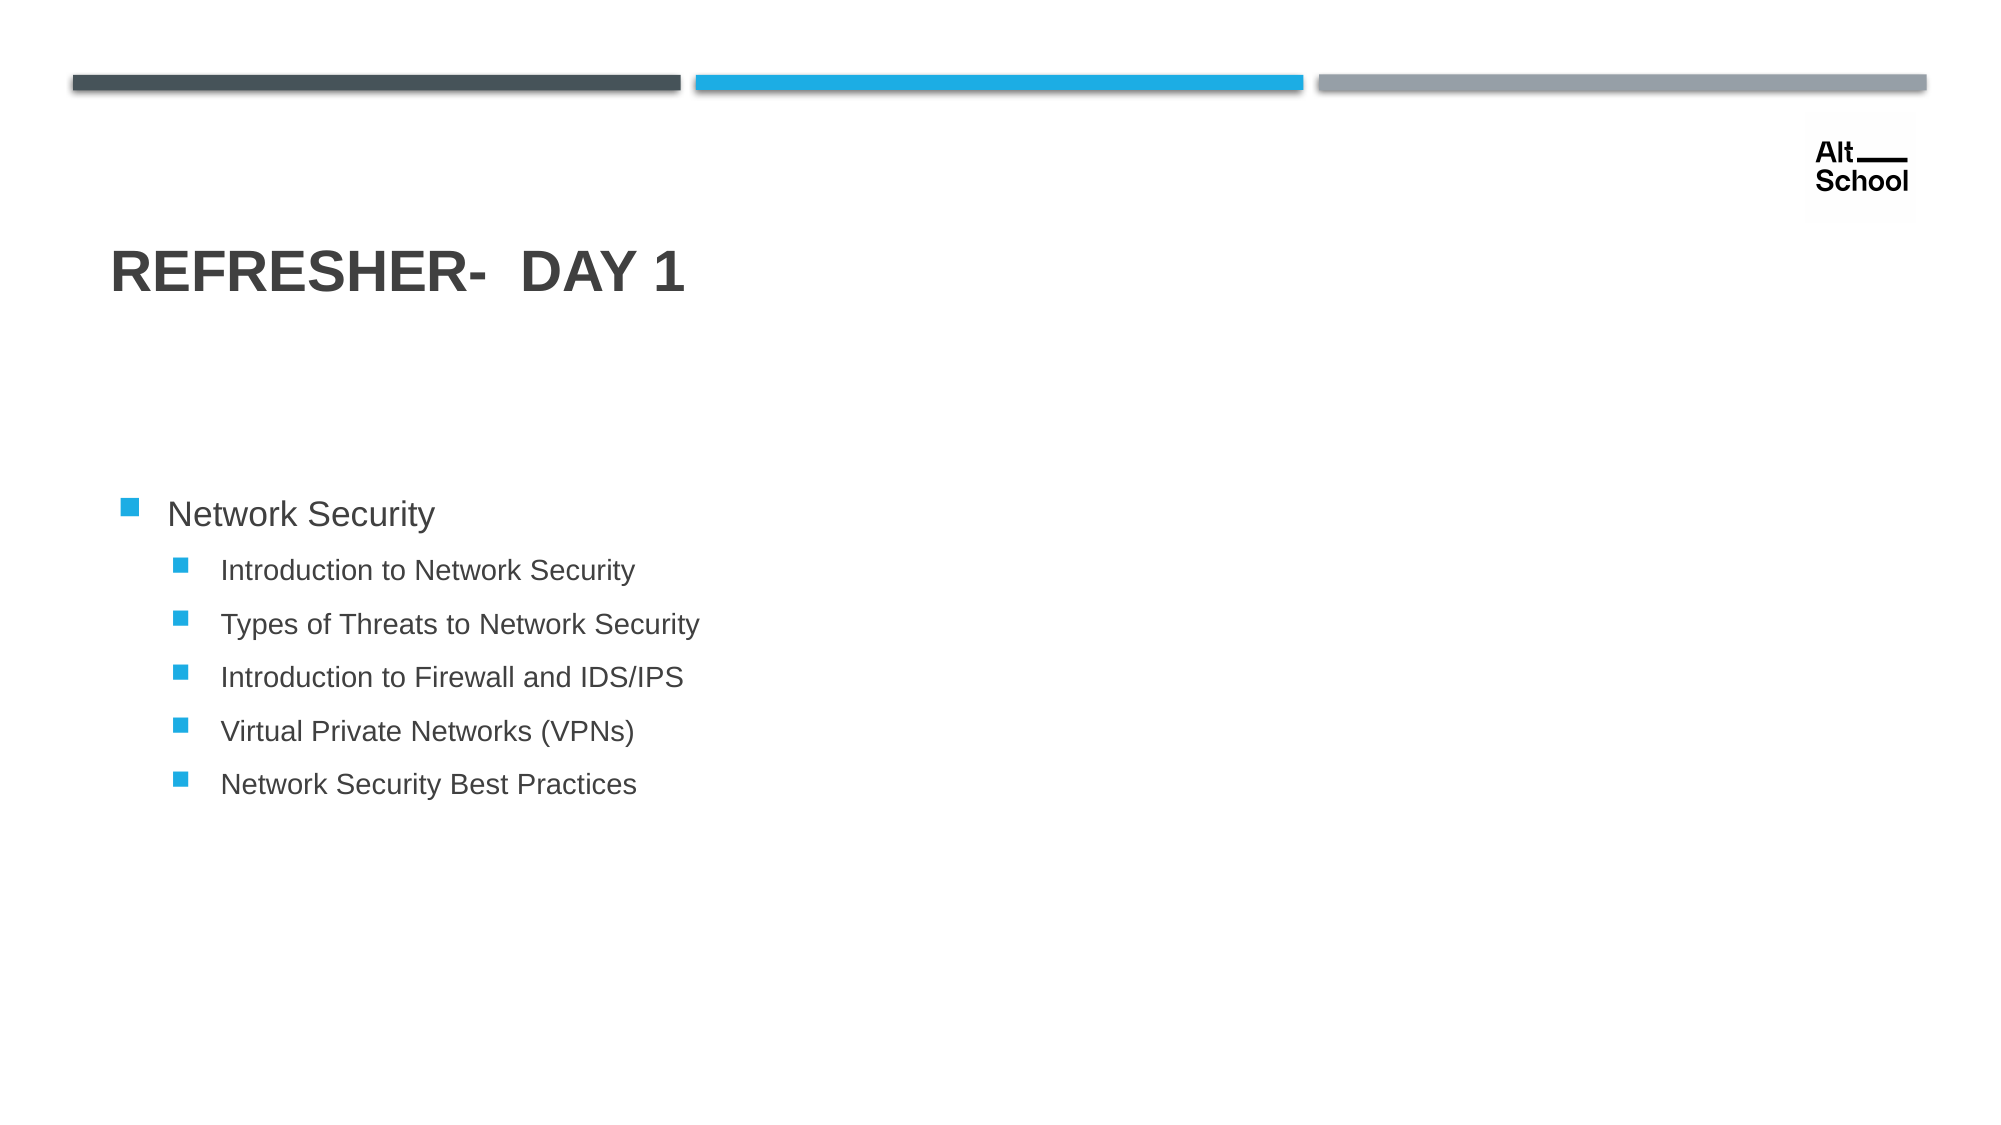

# Refresher-  Day 1
Network Security
Introduction to Network Security
Types of Threats to Network Security
Introduction to Firewall and IDS/IPS
Virtual Private Networks (VPNs)
Network Security Best Practices